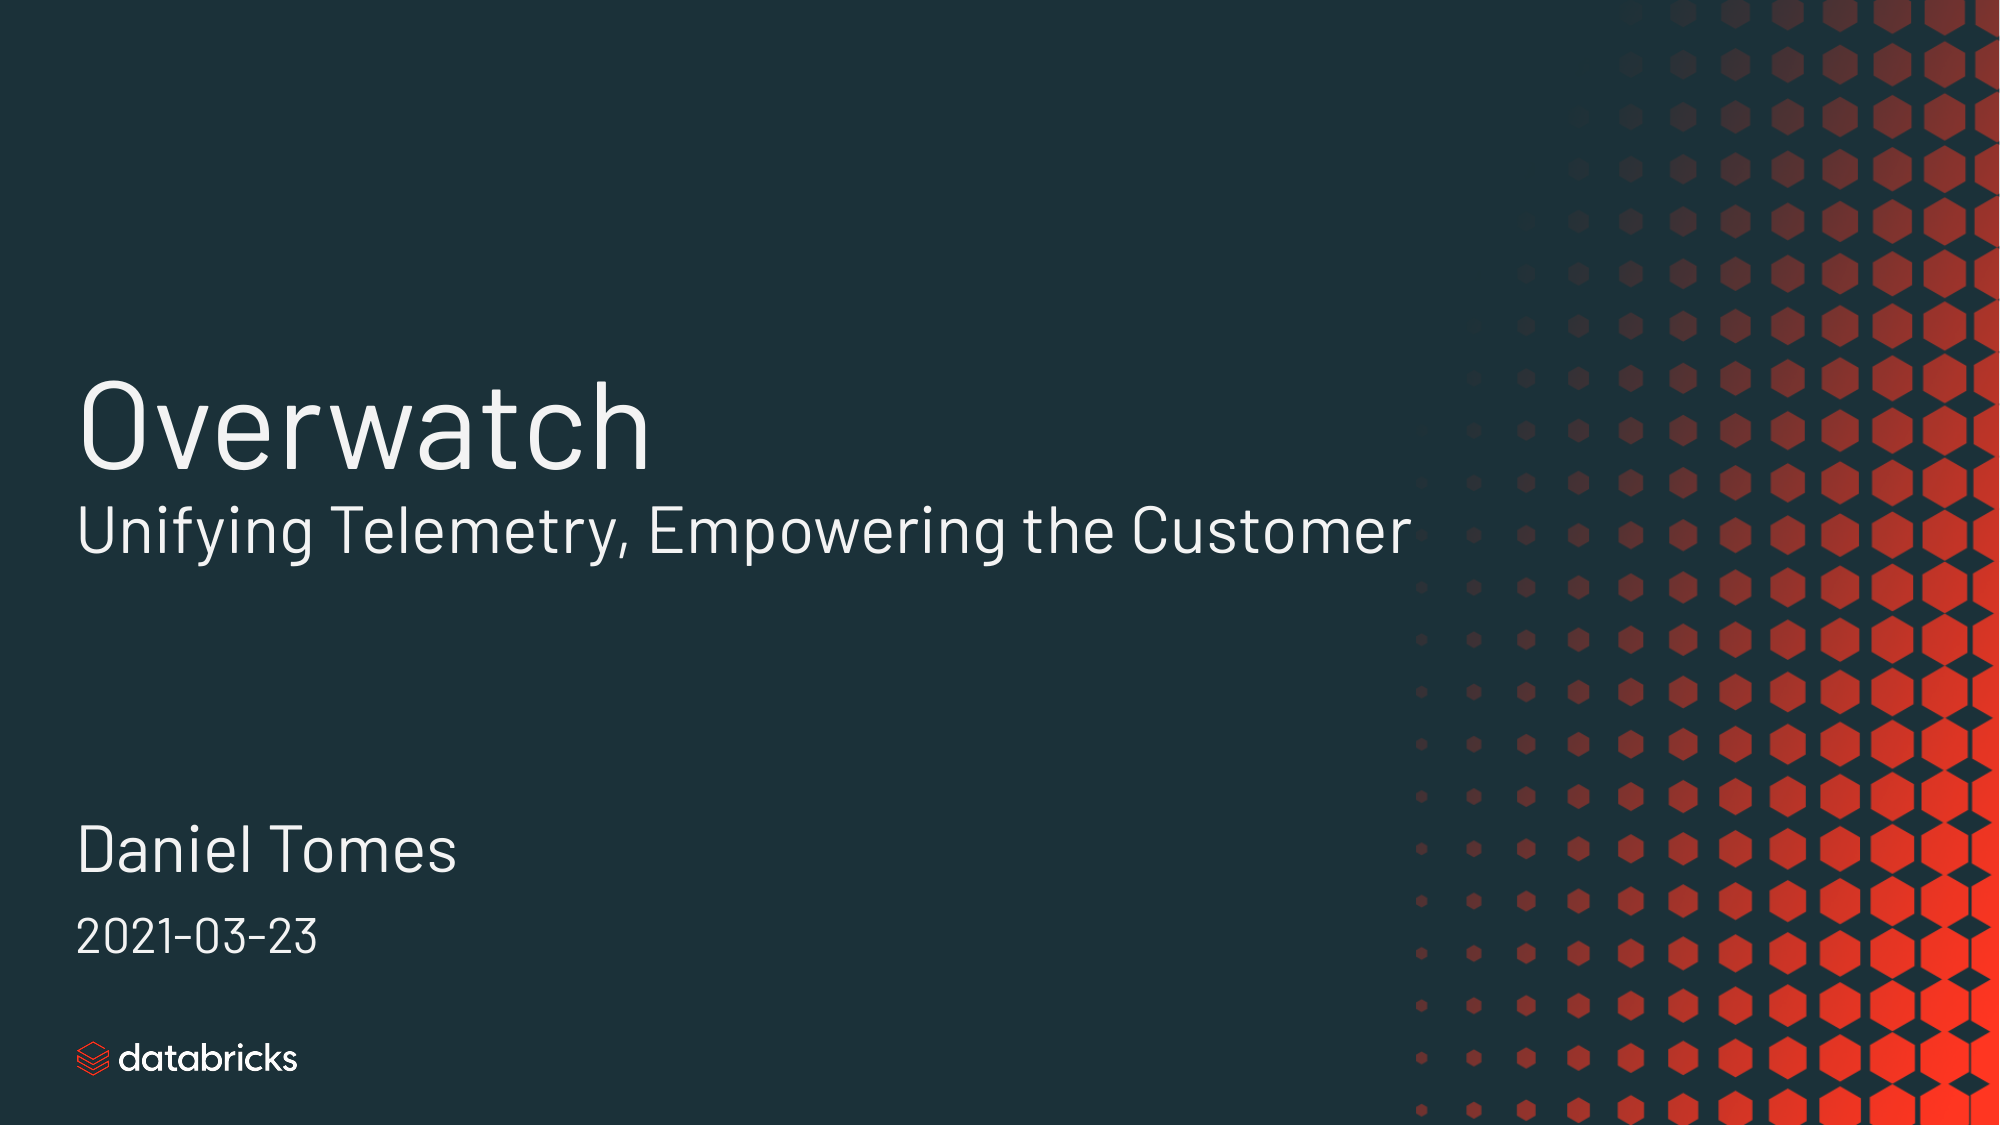

# Overwatch
Unifying Telemetry, Empowering the Customer
Daniel Tomes
2021-03-23